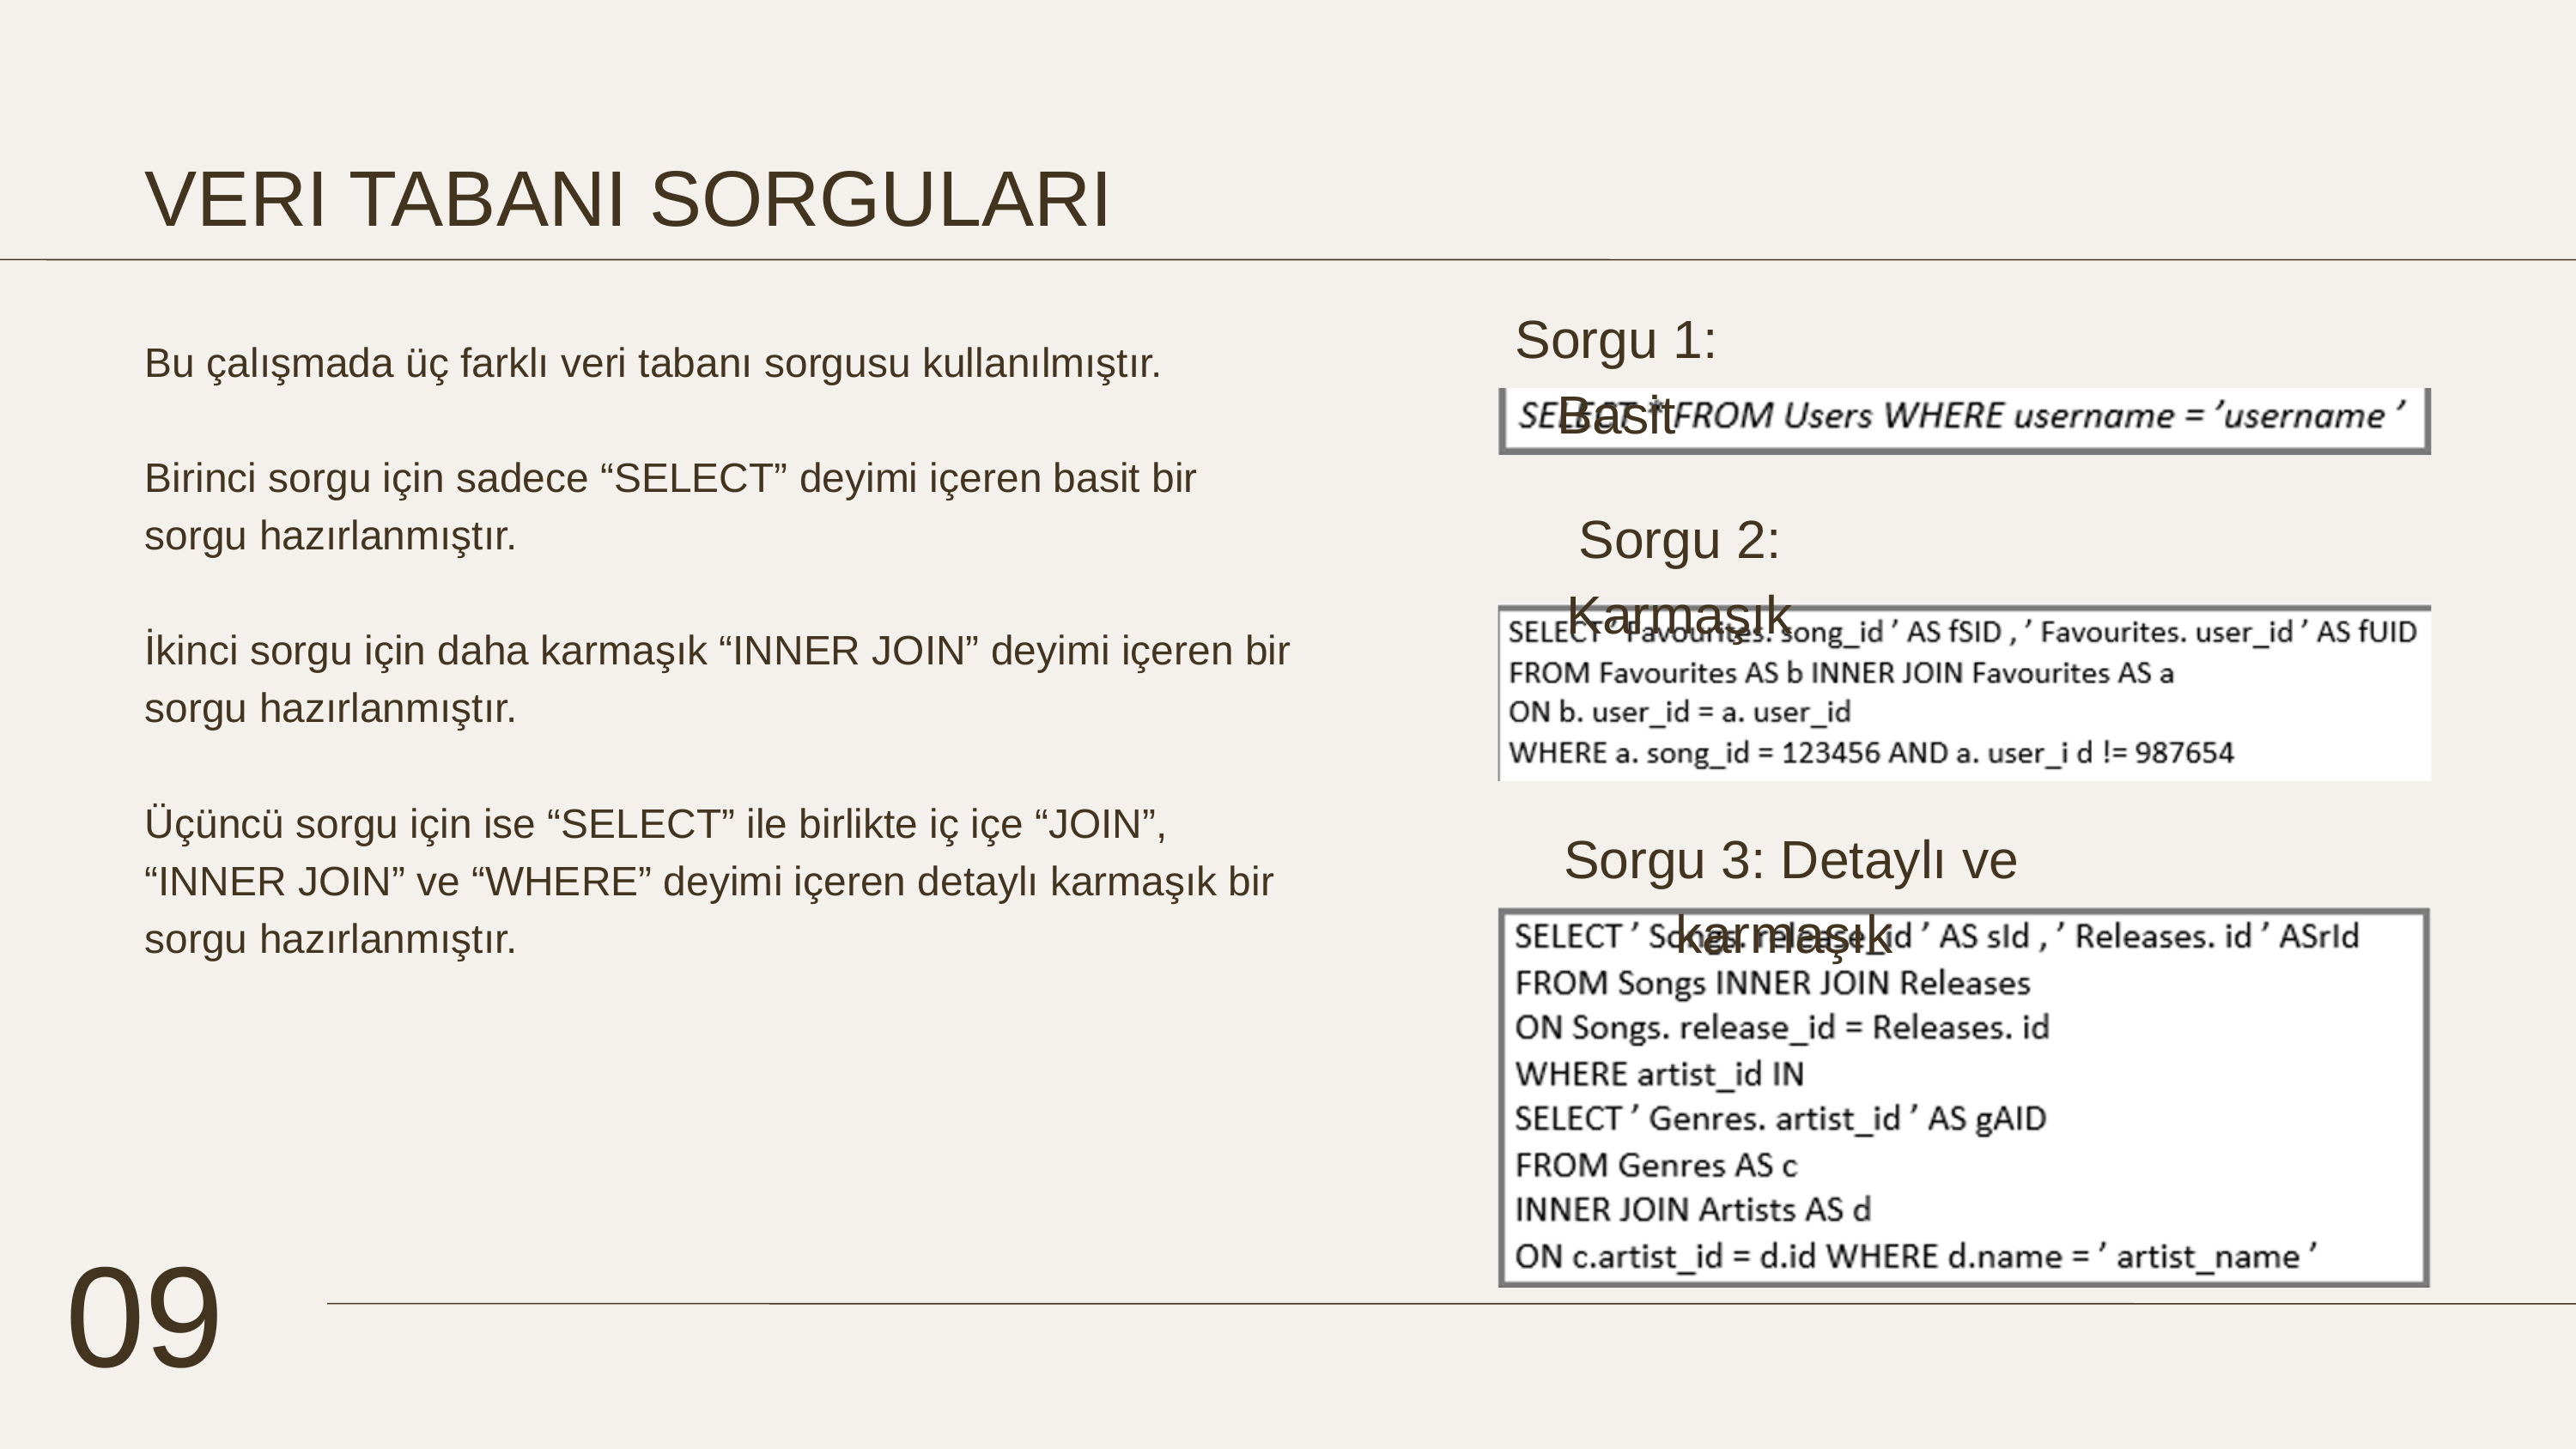

VERI TABANI SORGULARI

Sorgu 1: Basit
Bu çalışmada üç farklı veri tabanı sorgusu kullanılmıştır.

Birinci sorgu için sadece “SELECT” deyimi içeren basit bir sorgu hazırlanmıştır.

İkinci sorgu için daha karmaşık “INNER JOIN” deyimi içeren bir sorgu hazırlanmıştır.

Üçüncü sorgu için ise “SELECT” ile birlikte iç içe “JOIN”, “INNER JOIN” ve “WHERE” deyimi içeren detaylı karmaşık bir sorgu hazırlanmıştır.

Sorgu 2: Karmaşık

Sorgu 3: Detaylı ve karmaşık

09